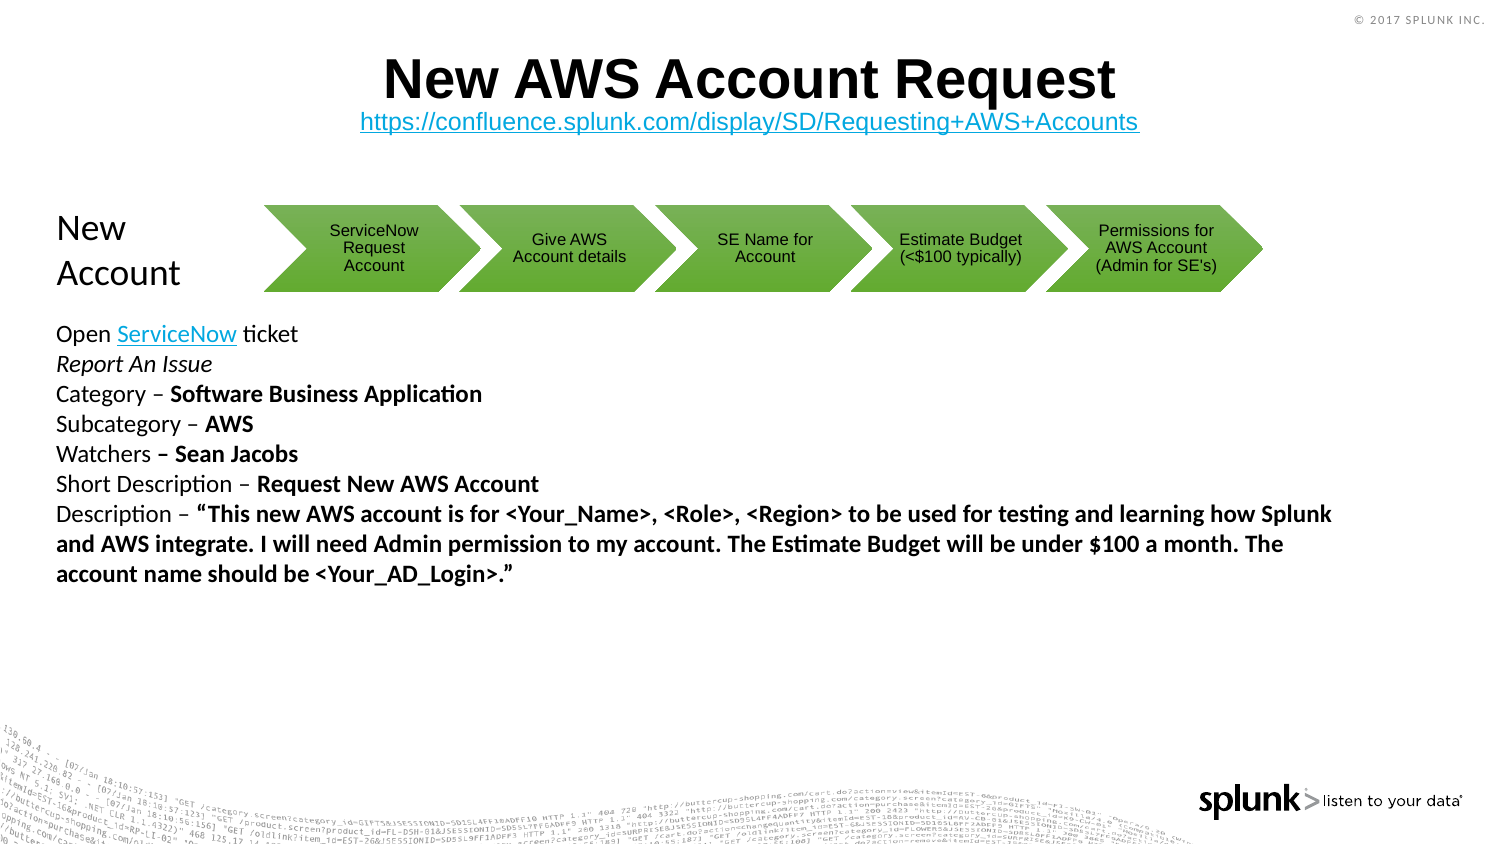

# New AWS Account Request
https://confluence.splunk.com/display/SD/Requesting+AWS+Accounts
ServiceNow Request Account
Give AWS Account details
SE Name for Account
Estimate Budget (<$100 typically)
Permissions for AWS Account (Admin for SE's)
New
Account
Open ServiceNow ticket
Report An Issue
Category – Software Business Application
Subcategory – AWS
Watchers – Sean Jacobs
Short Description – Request New AWS Account
Description – “This new AWS account is for <Your_Name>, <Role>, <Region> to be used for testing and learning how Splunk and AWS integrate. I will need Admin permission to my account. The Estimate Budget will be under $100 a month. The account name should be <Your_AD_Login>.”